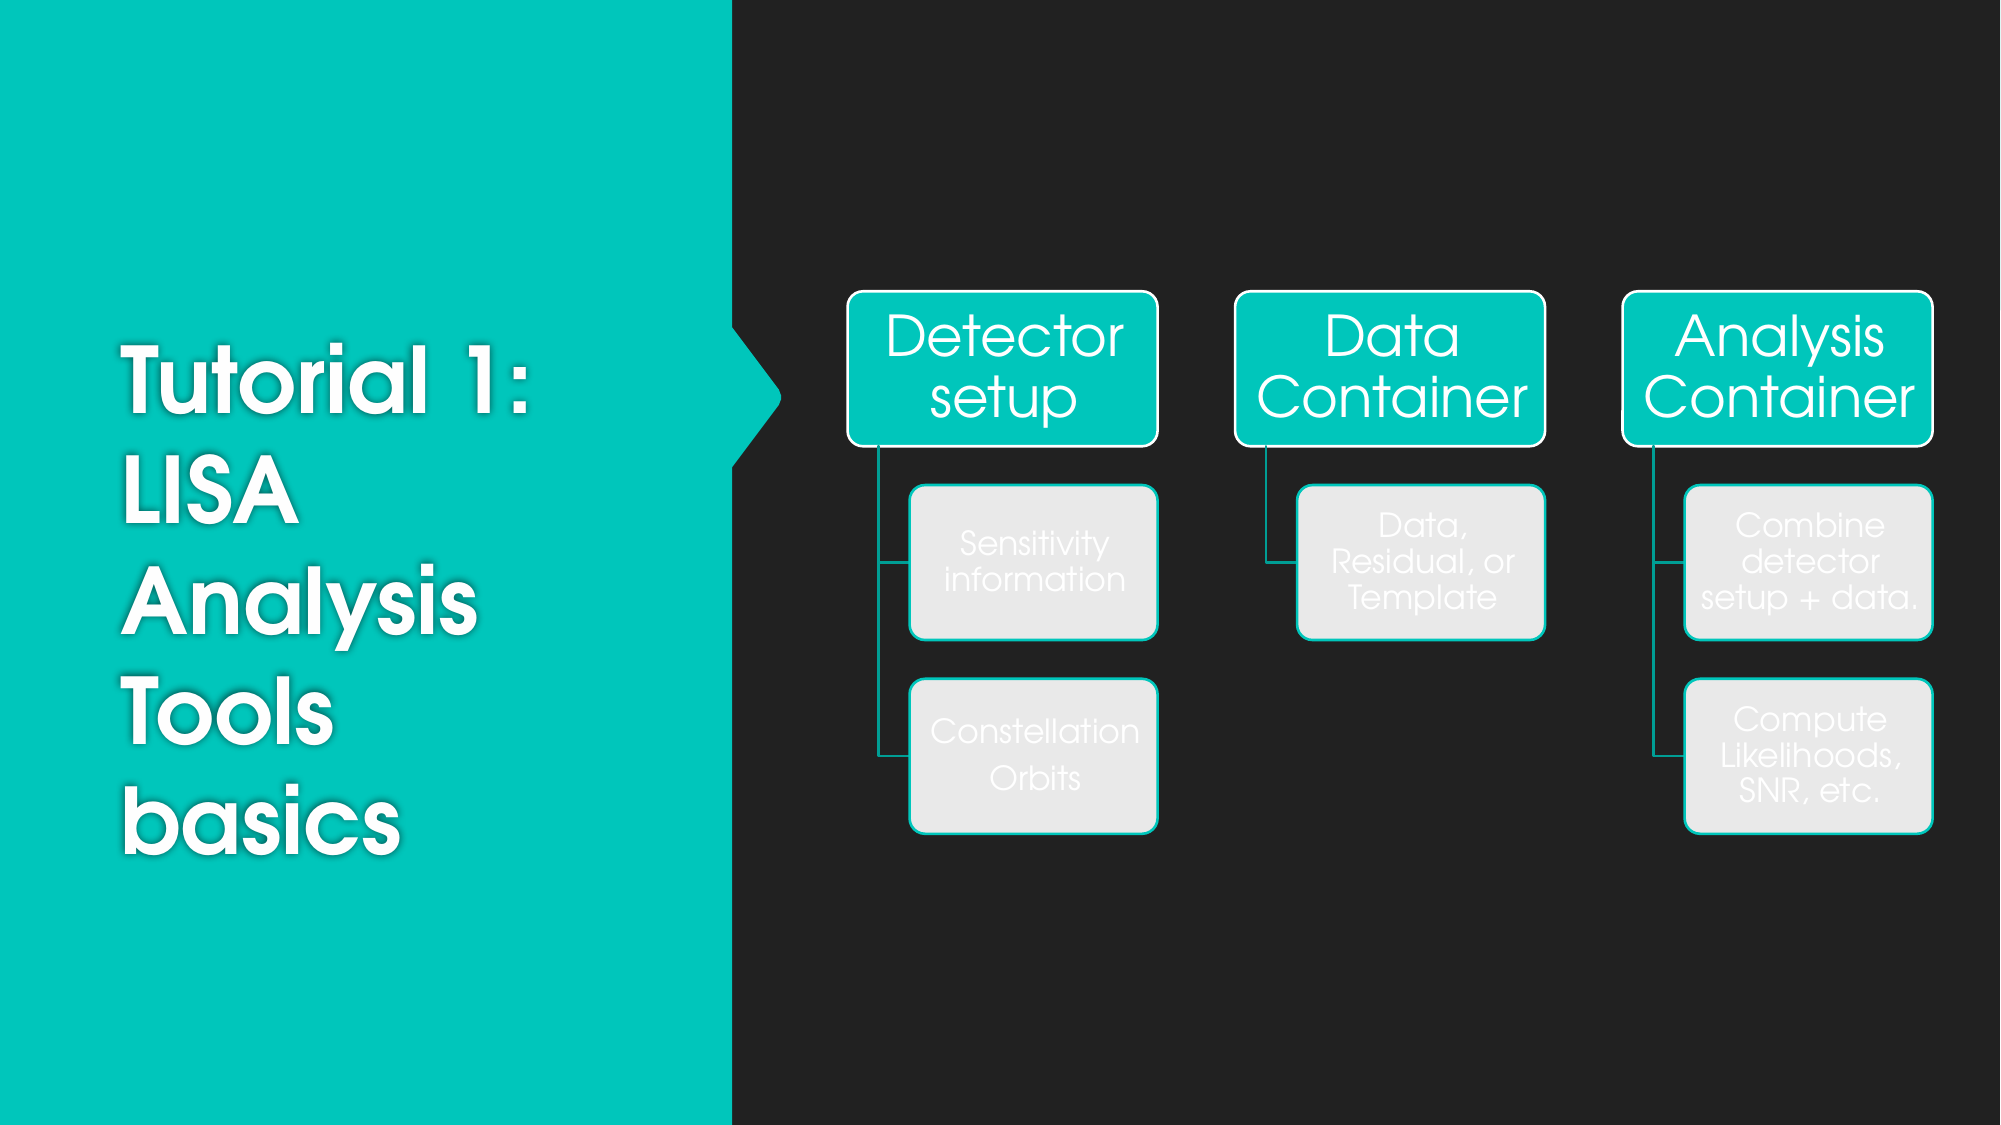

Detector setup
Sensitivity information
Constellation
Orbits
Data Container
Data, Residual, or Template
Analysis Container
Combine detector setup + data.
Compute Likelihoods, SNR, etc.

# Tutorial 1: LISA Analysis Tools basics